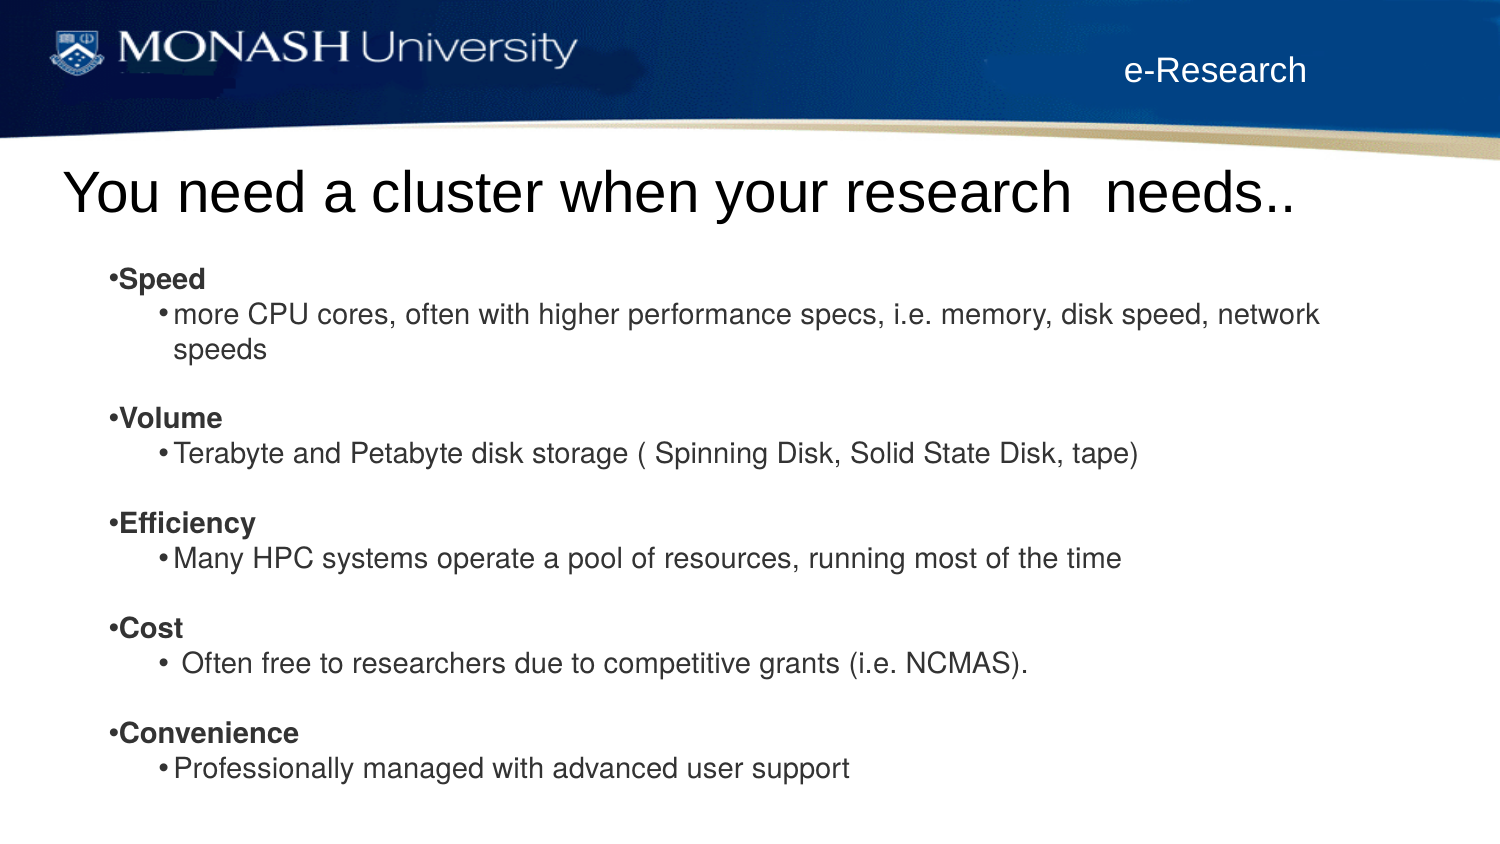

You need a cluster when your research  needs..
Speed
more CPU cores, often with higher performance specs, i.e. memory, disk speed, network speeds

Volume
Terabyte and Petabyte disk storage ( Spinning Disk, Solid State Disk, tape)

Efficiency
Many HPC systems operate a pool of resources, running most of the time

Cost
 Often free to researchers due to competitive grants (i.e. NCMAS).

Convenience
Professionally managed with advanced user support